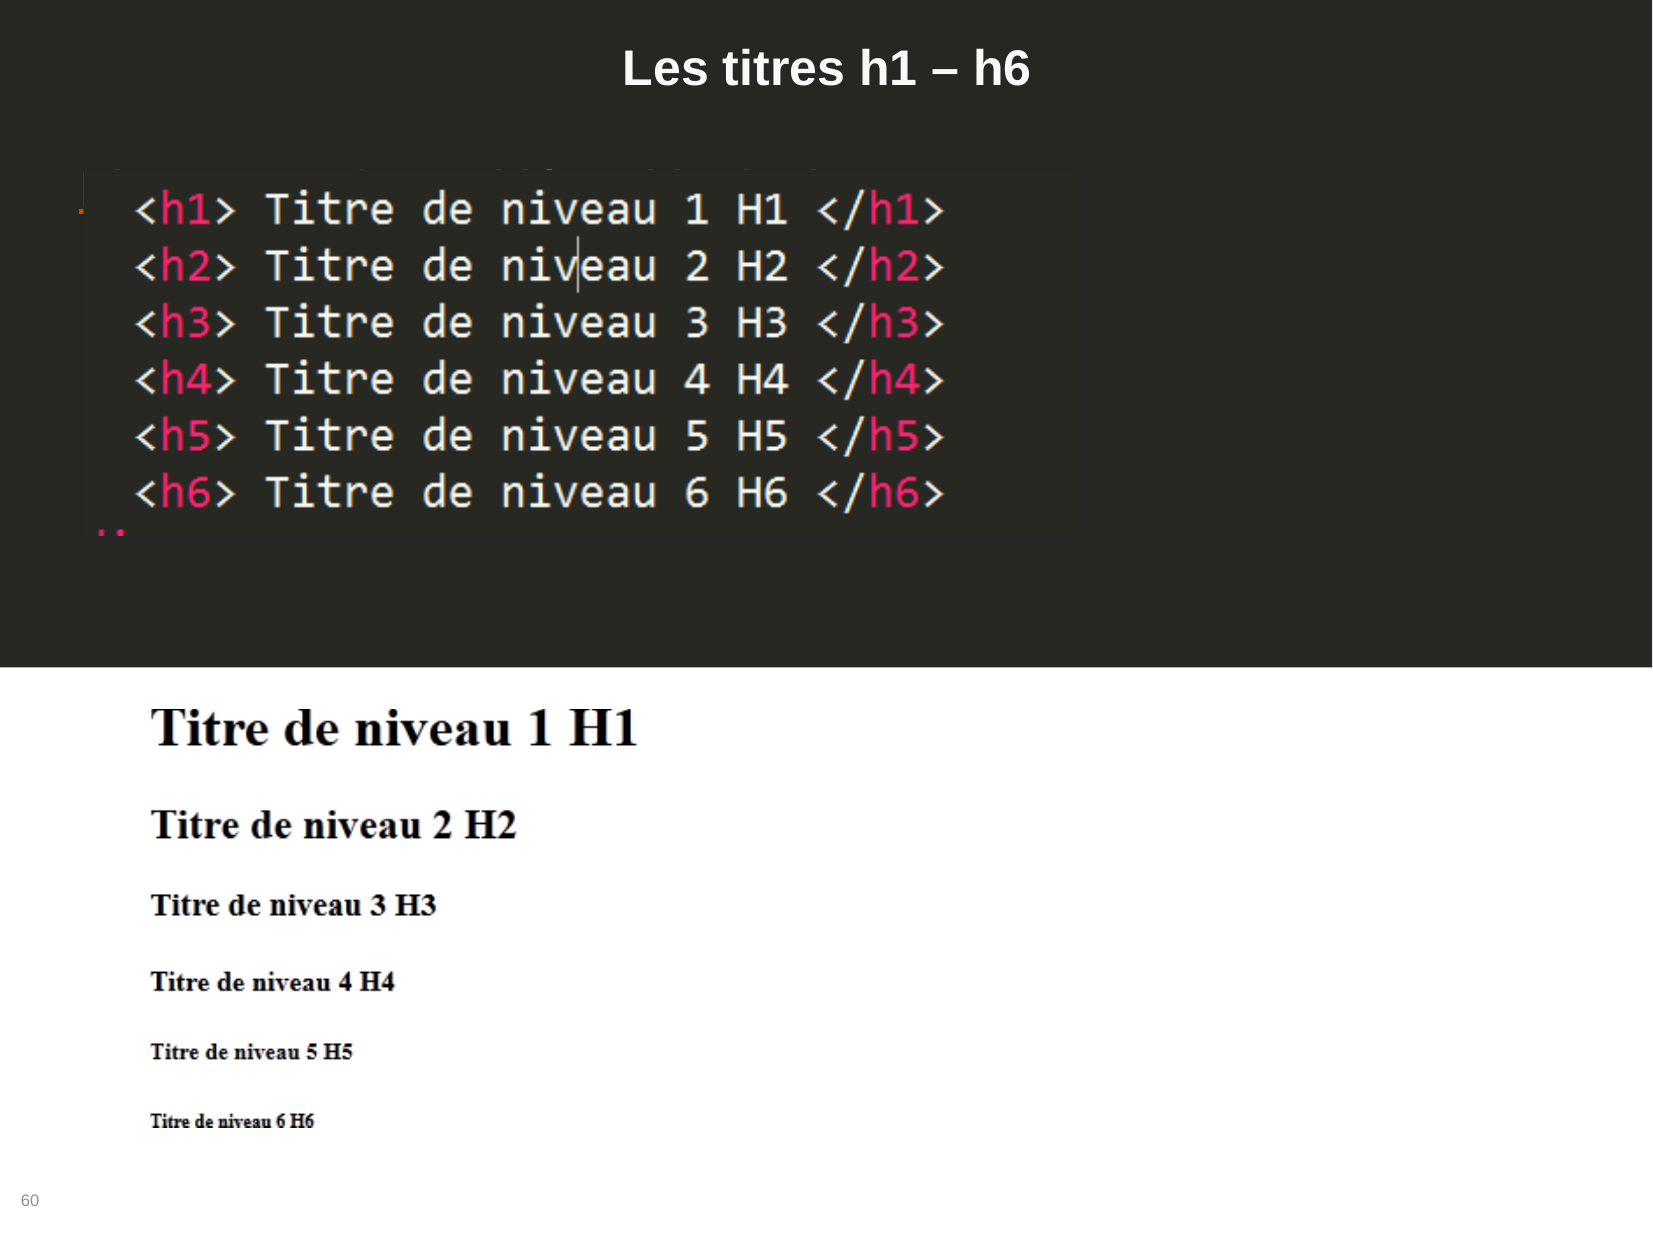

# Les titres h1 – h6
Bien construire sa hiérarchie de titres

60